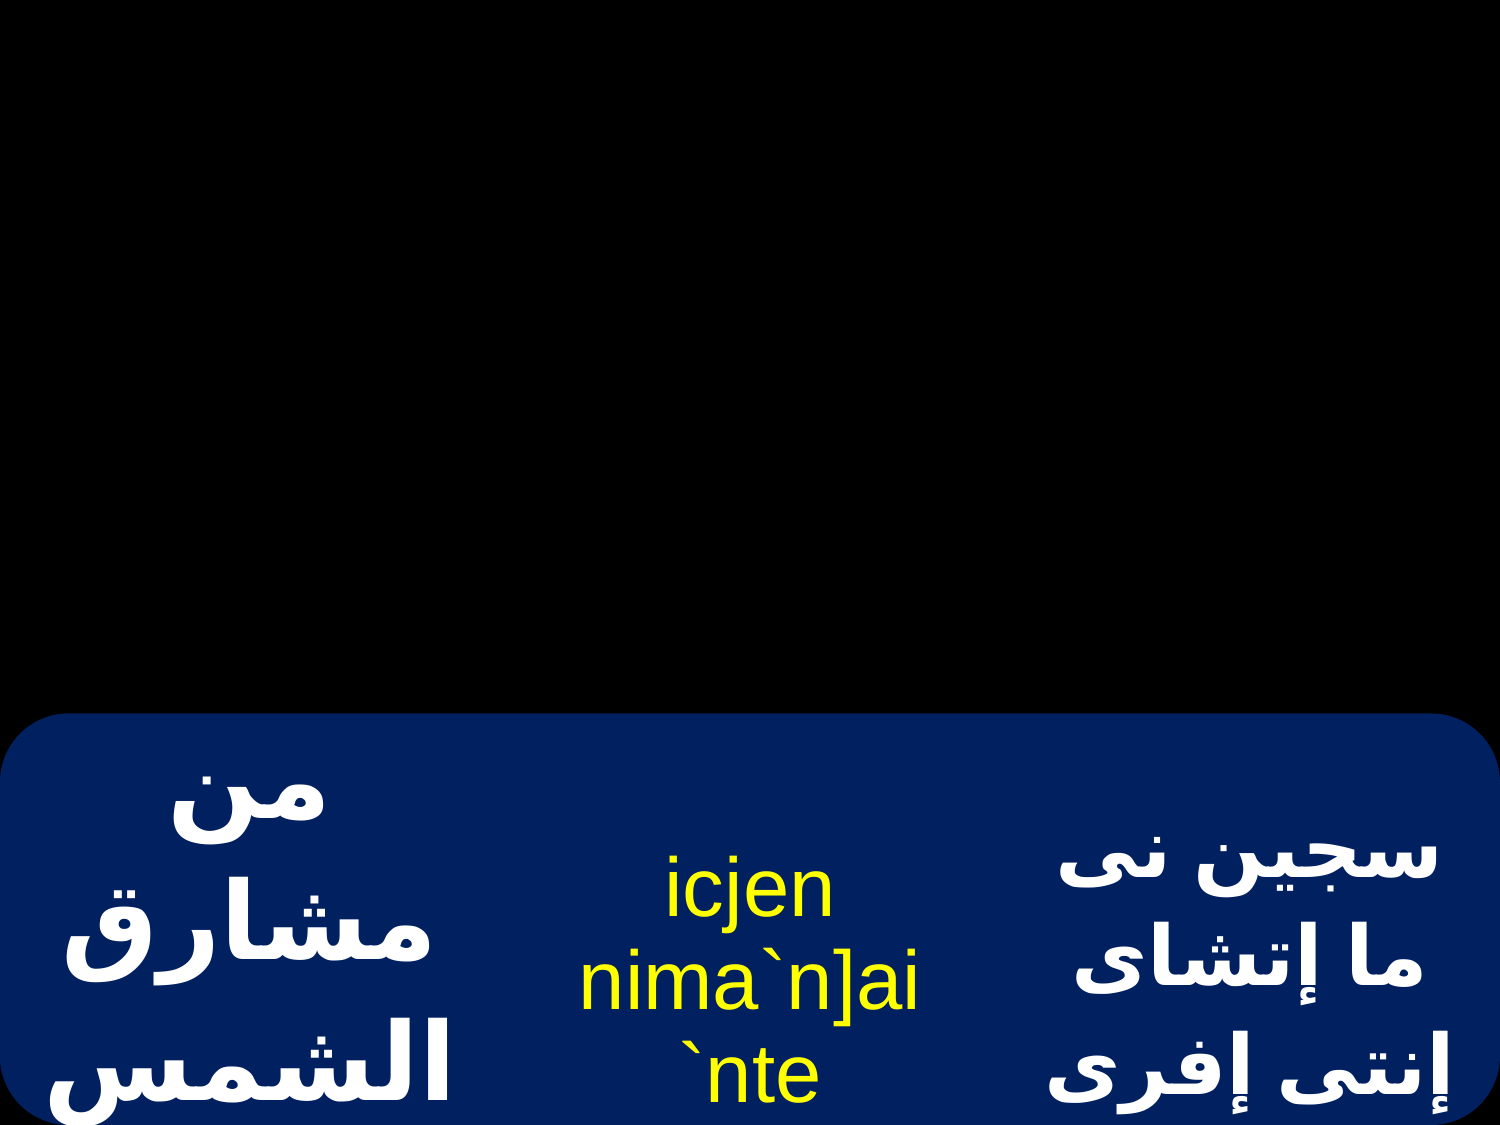

| من مشارق الشمس إلى مغاربها | icjen nima`n]ai `nte `vrh ]a nefma`n\wtp | سجين نى ما إتشاى إنتى إفرى شانيف ما إنهوتب |
| --- | --- | --- |